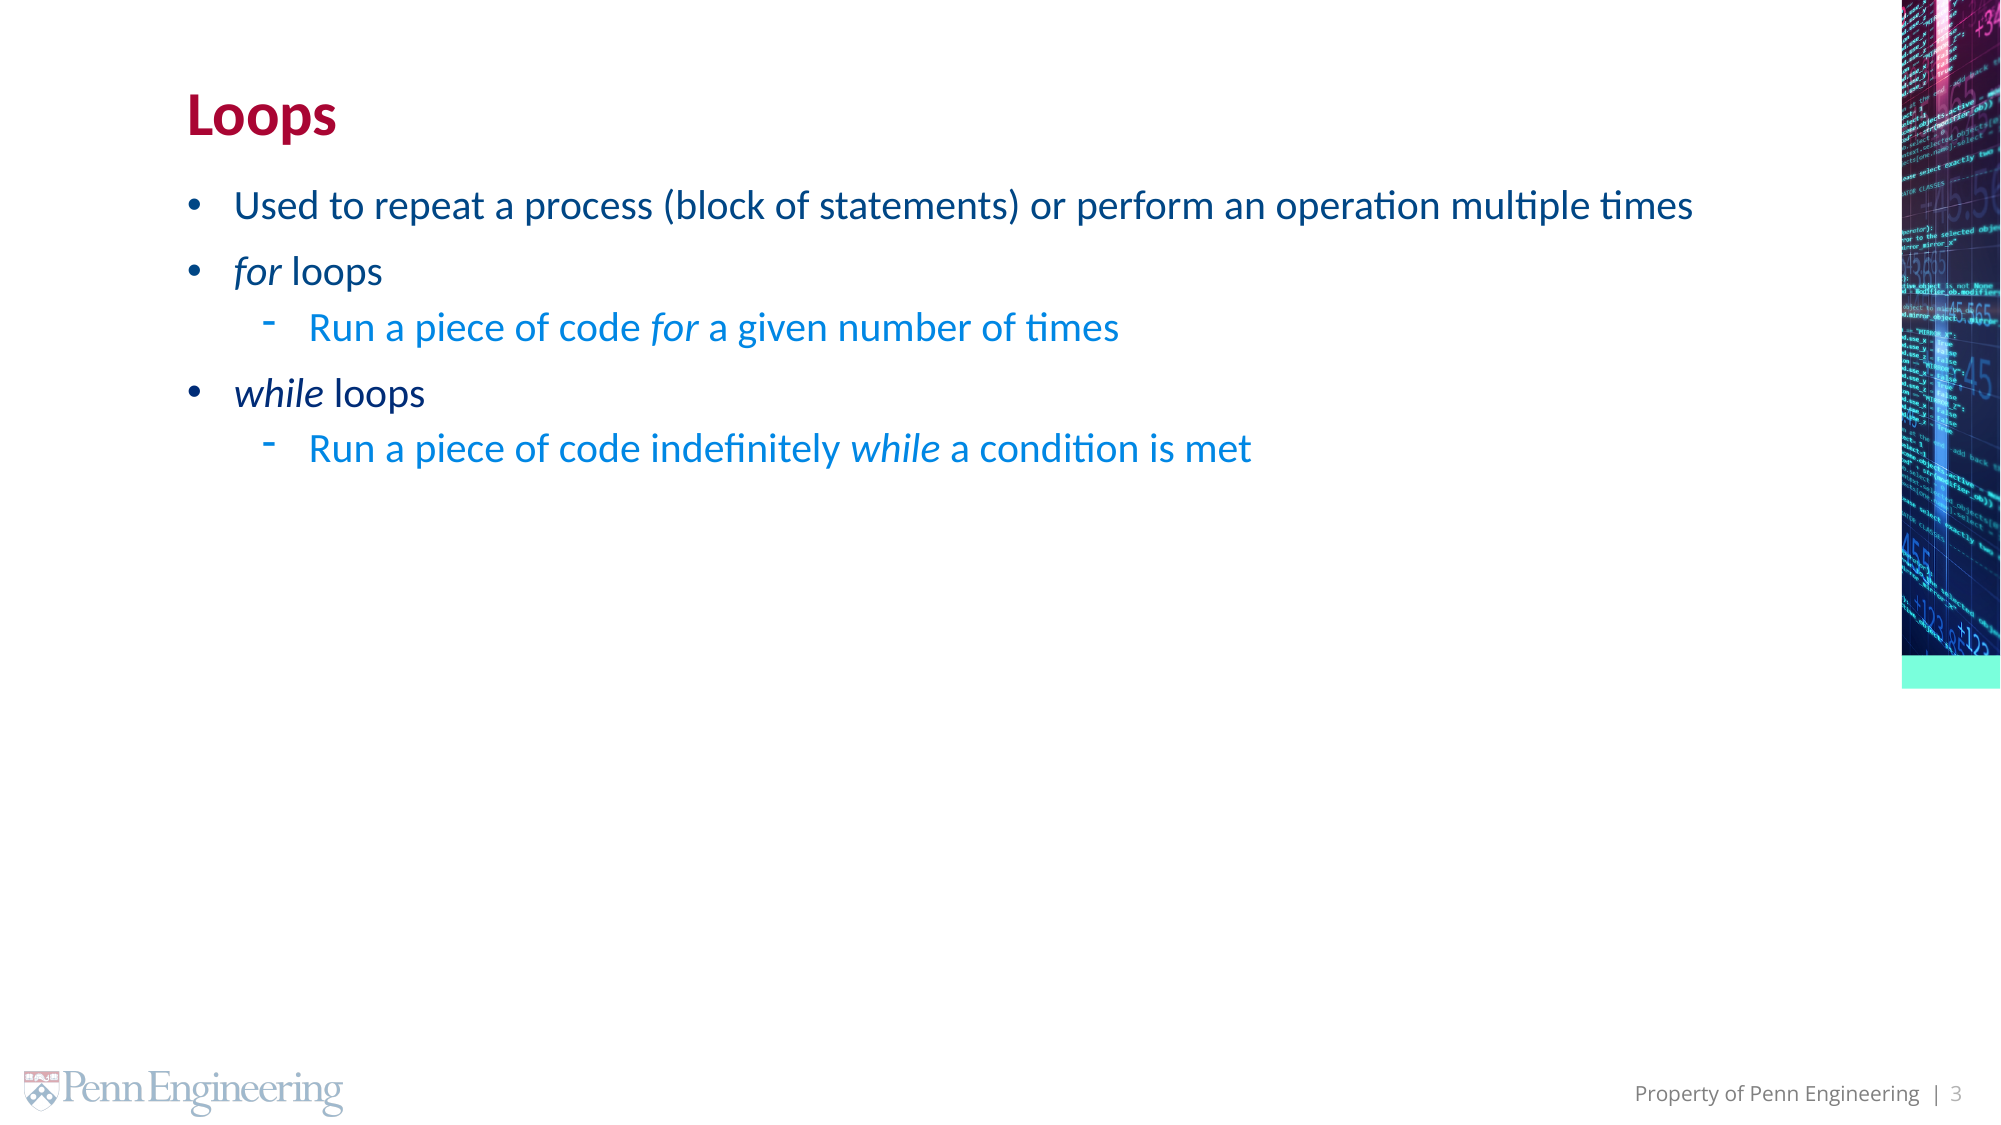

# Loops
Used to repeat a process (block of statements) or perform an operation multiple times
for loops
Run a piece of code for a given number of times
while loops
Run a piece of code indefinitely while a condition is met

3